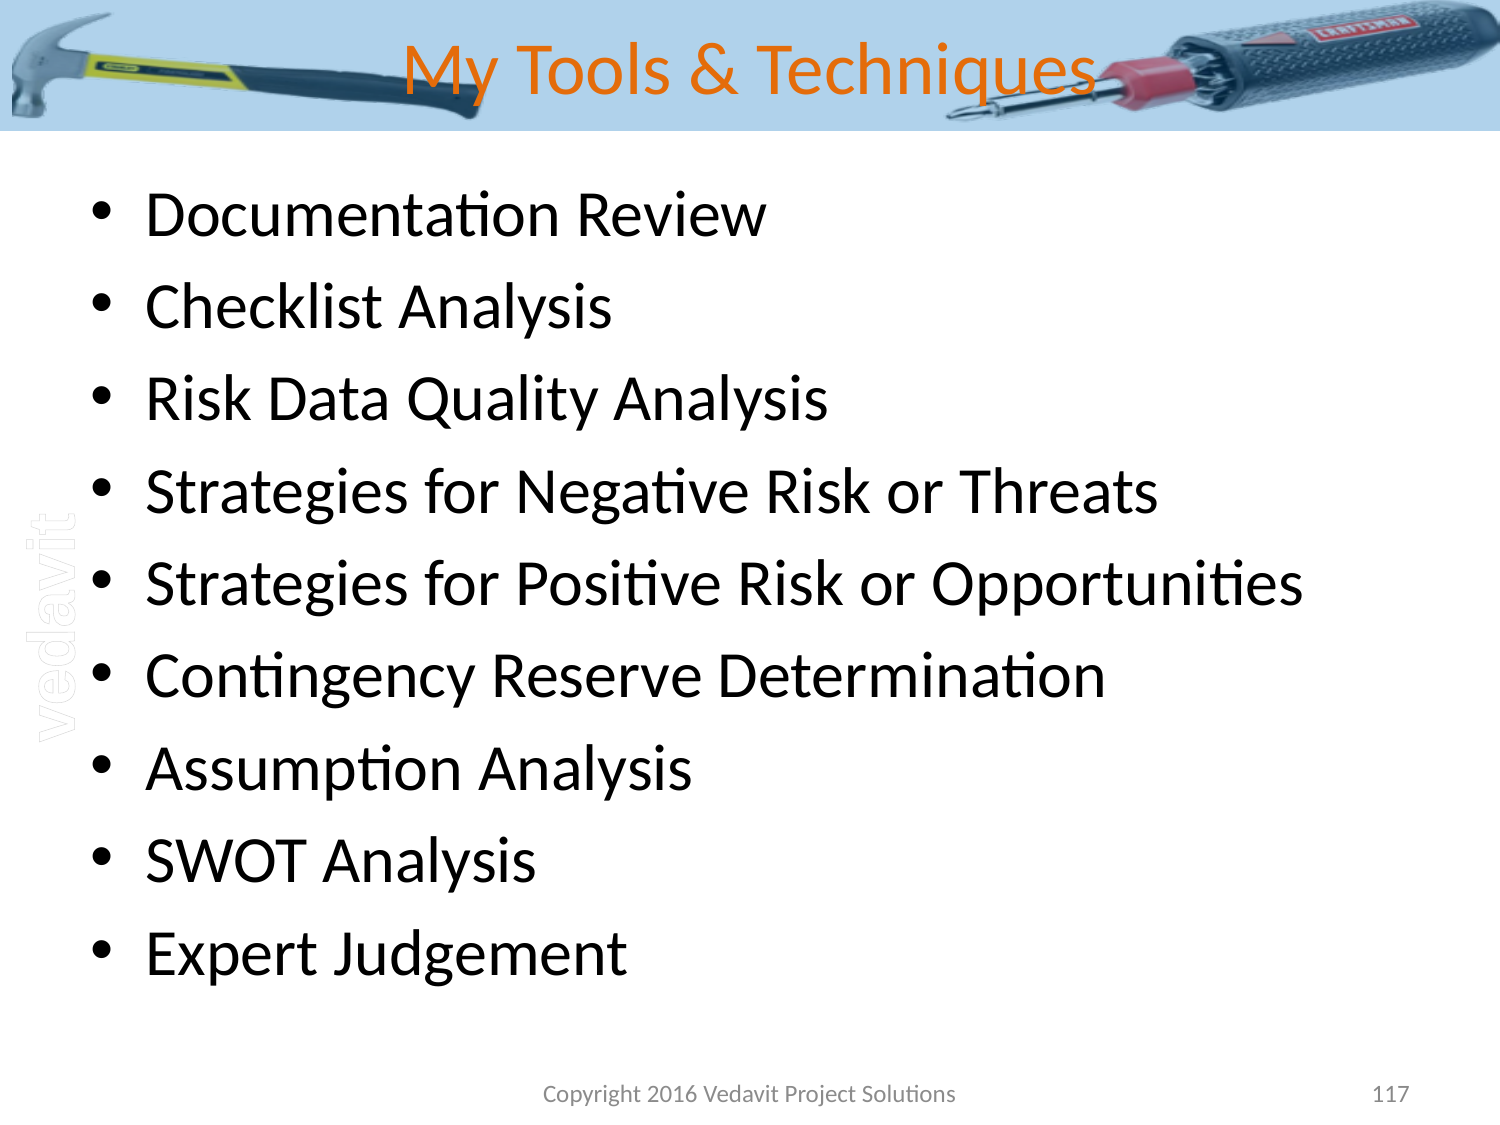

# My Tools & Techniques
Documentation Review
Checklist Analysis
Risk Data Quality Analysis
Strategies for Negative Risk or Threats
Strategies for Positive Risk or Opportunities
Contingency Reserve Determination
Assumption Analysis
SWOT Analysis
Expert Judgement
Copyright 2016 Vedavit Project Solutions
117